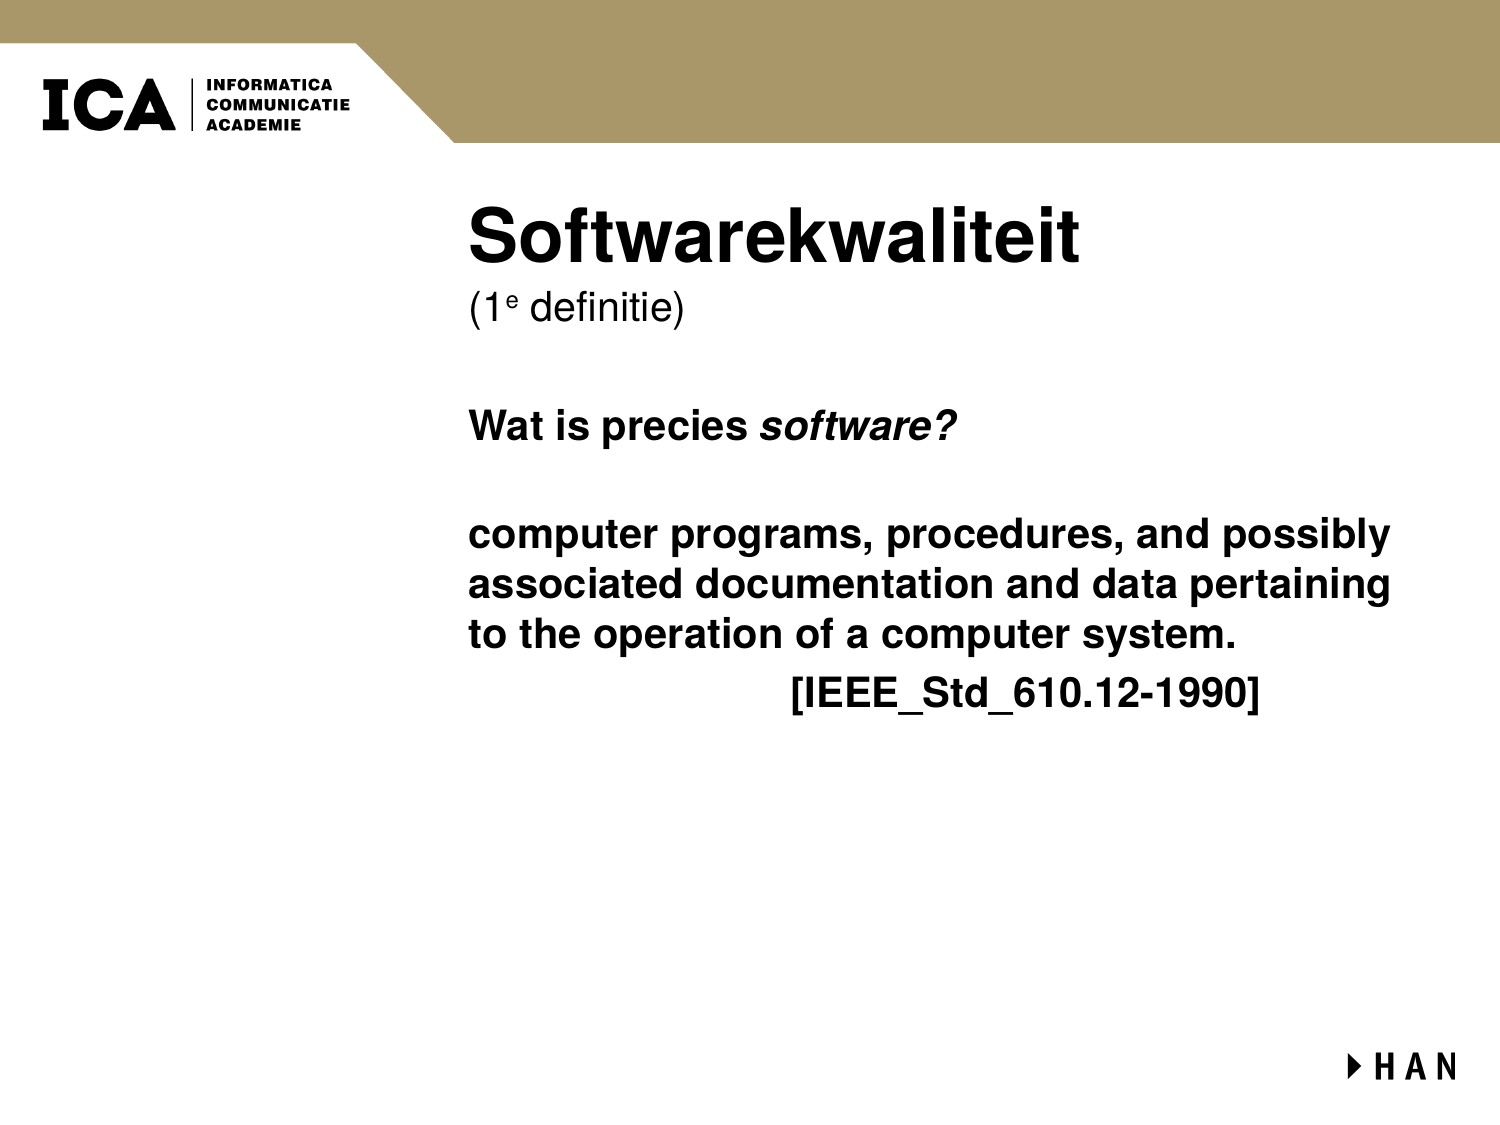

# Softwarekwaliteit
(1e definitie)

Wat is precies software?
computer programs, procedures, and possibly associated documentation and data pertaining to the operation of a computer system.
                            [IEEE_Std_610.12-1990]